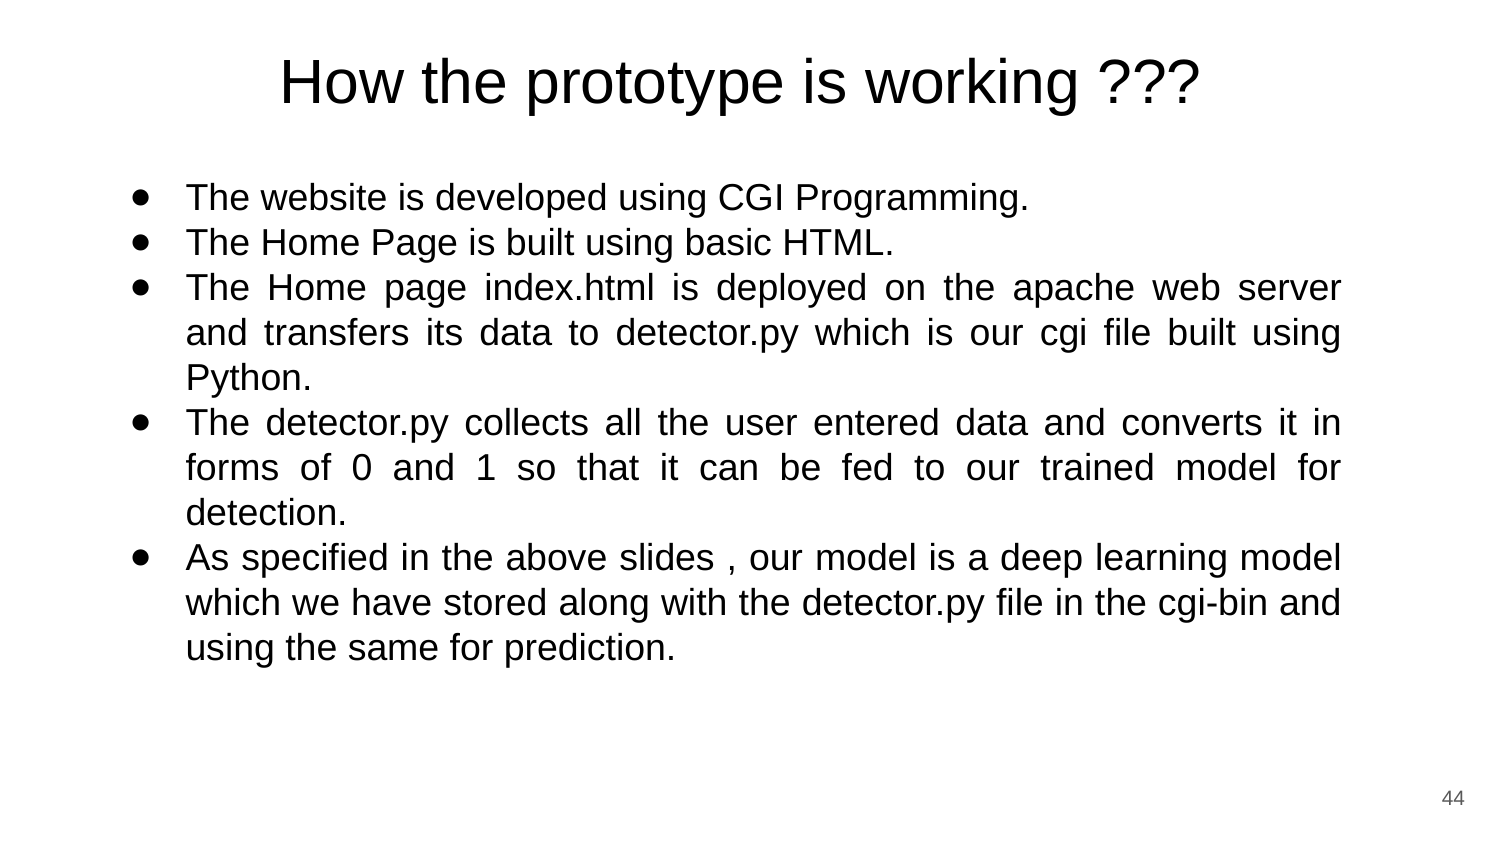

# How the prototype is working ???
The website is developed using CGI Programming.
The Home Page is built using basic HTML.
The Home page index.html is deployed on the apache web server and transfers its data to detector.py which is our cgi file built using Python.
The detector.py collects all the user entered data and converts it in forms of 0 and 1 so that it can be fed to our trained model for detection.
As specified in the above slides , our model is a deep learning model which we have stored along with the detector.py file in the cgi-bin and using the same for prediction.

44